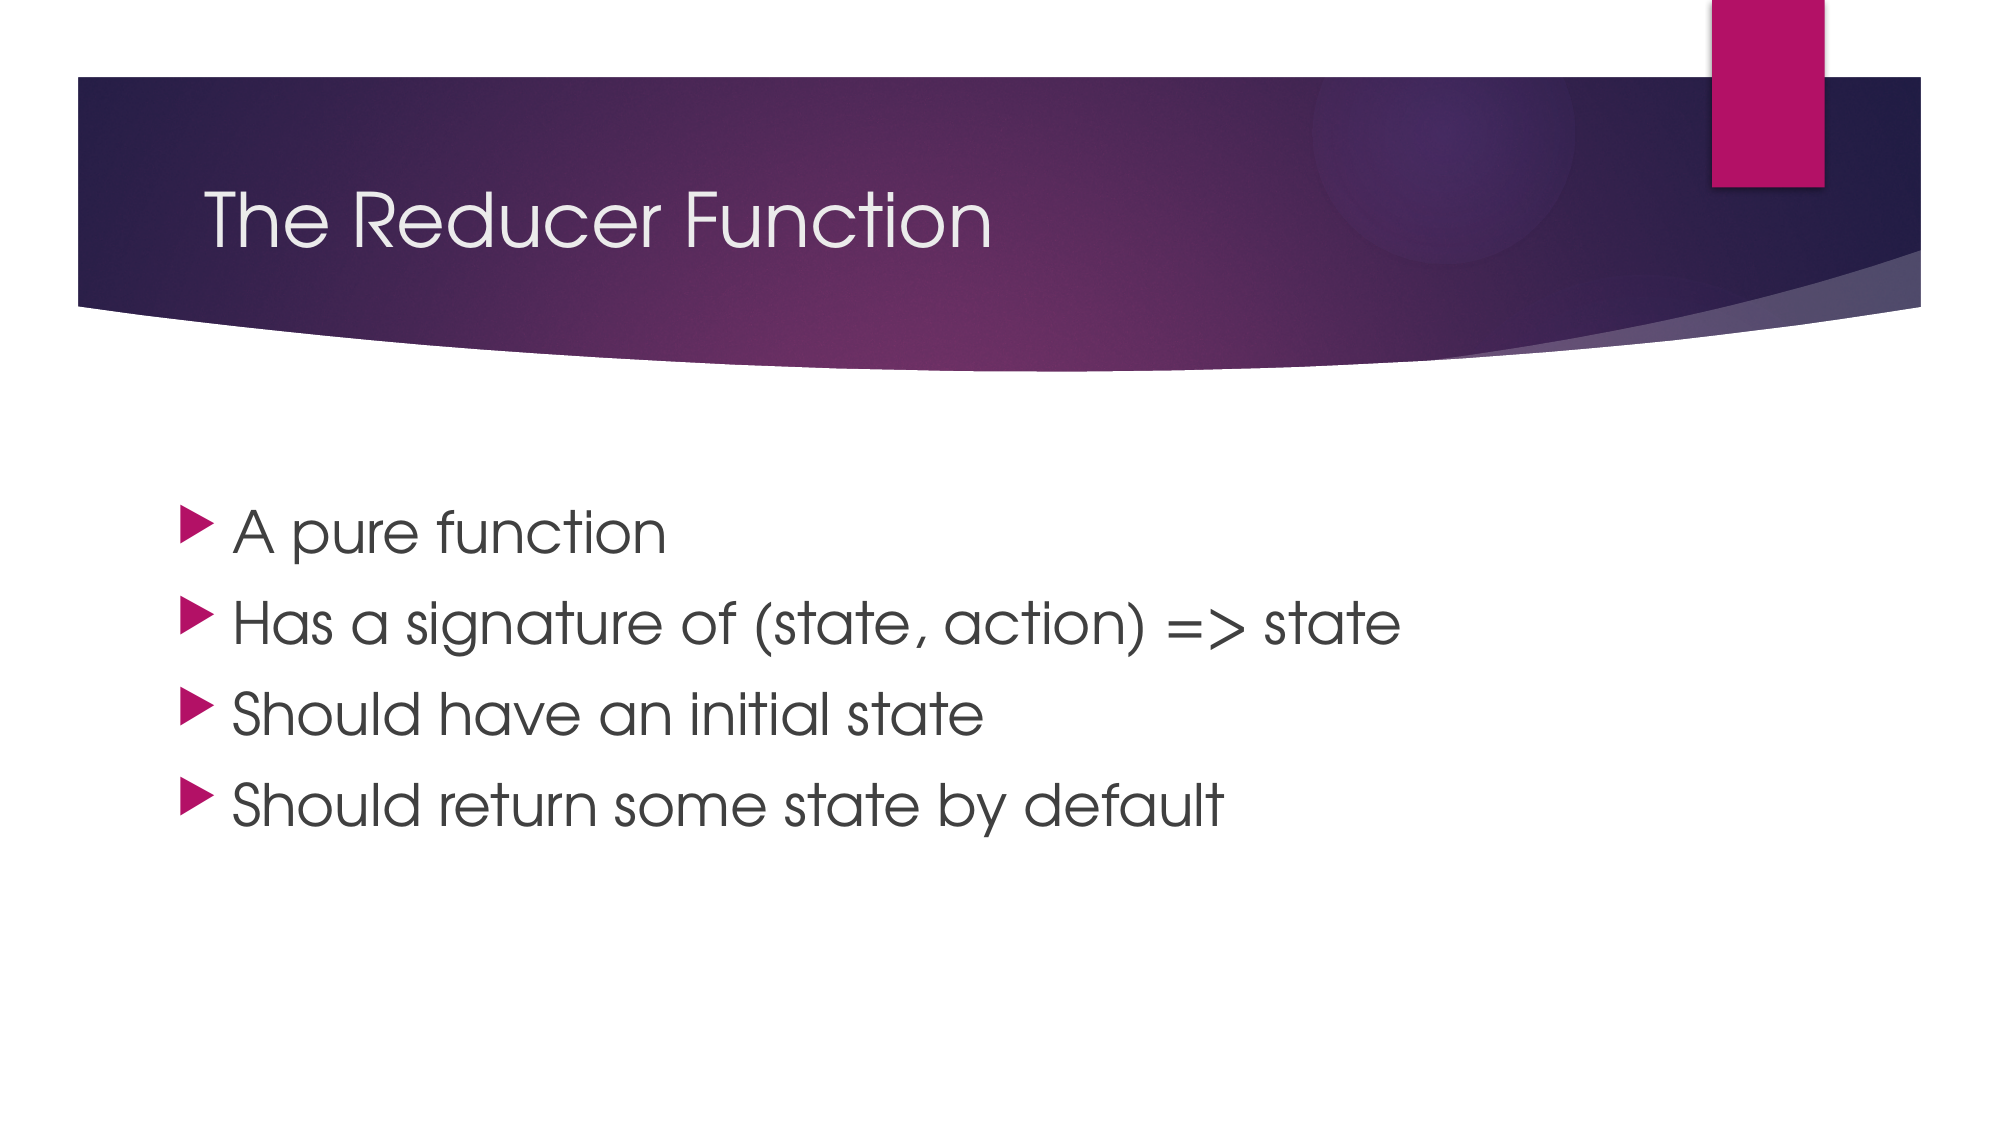

# The Reducer Function
A pure function
Has a signature of (state, action) => state
Should have an initial state
Should return some state by default